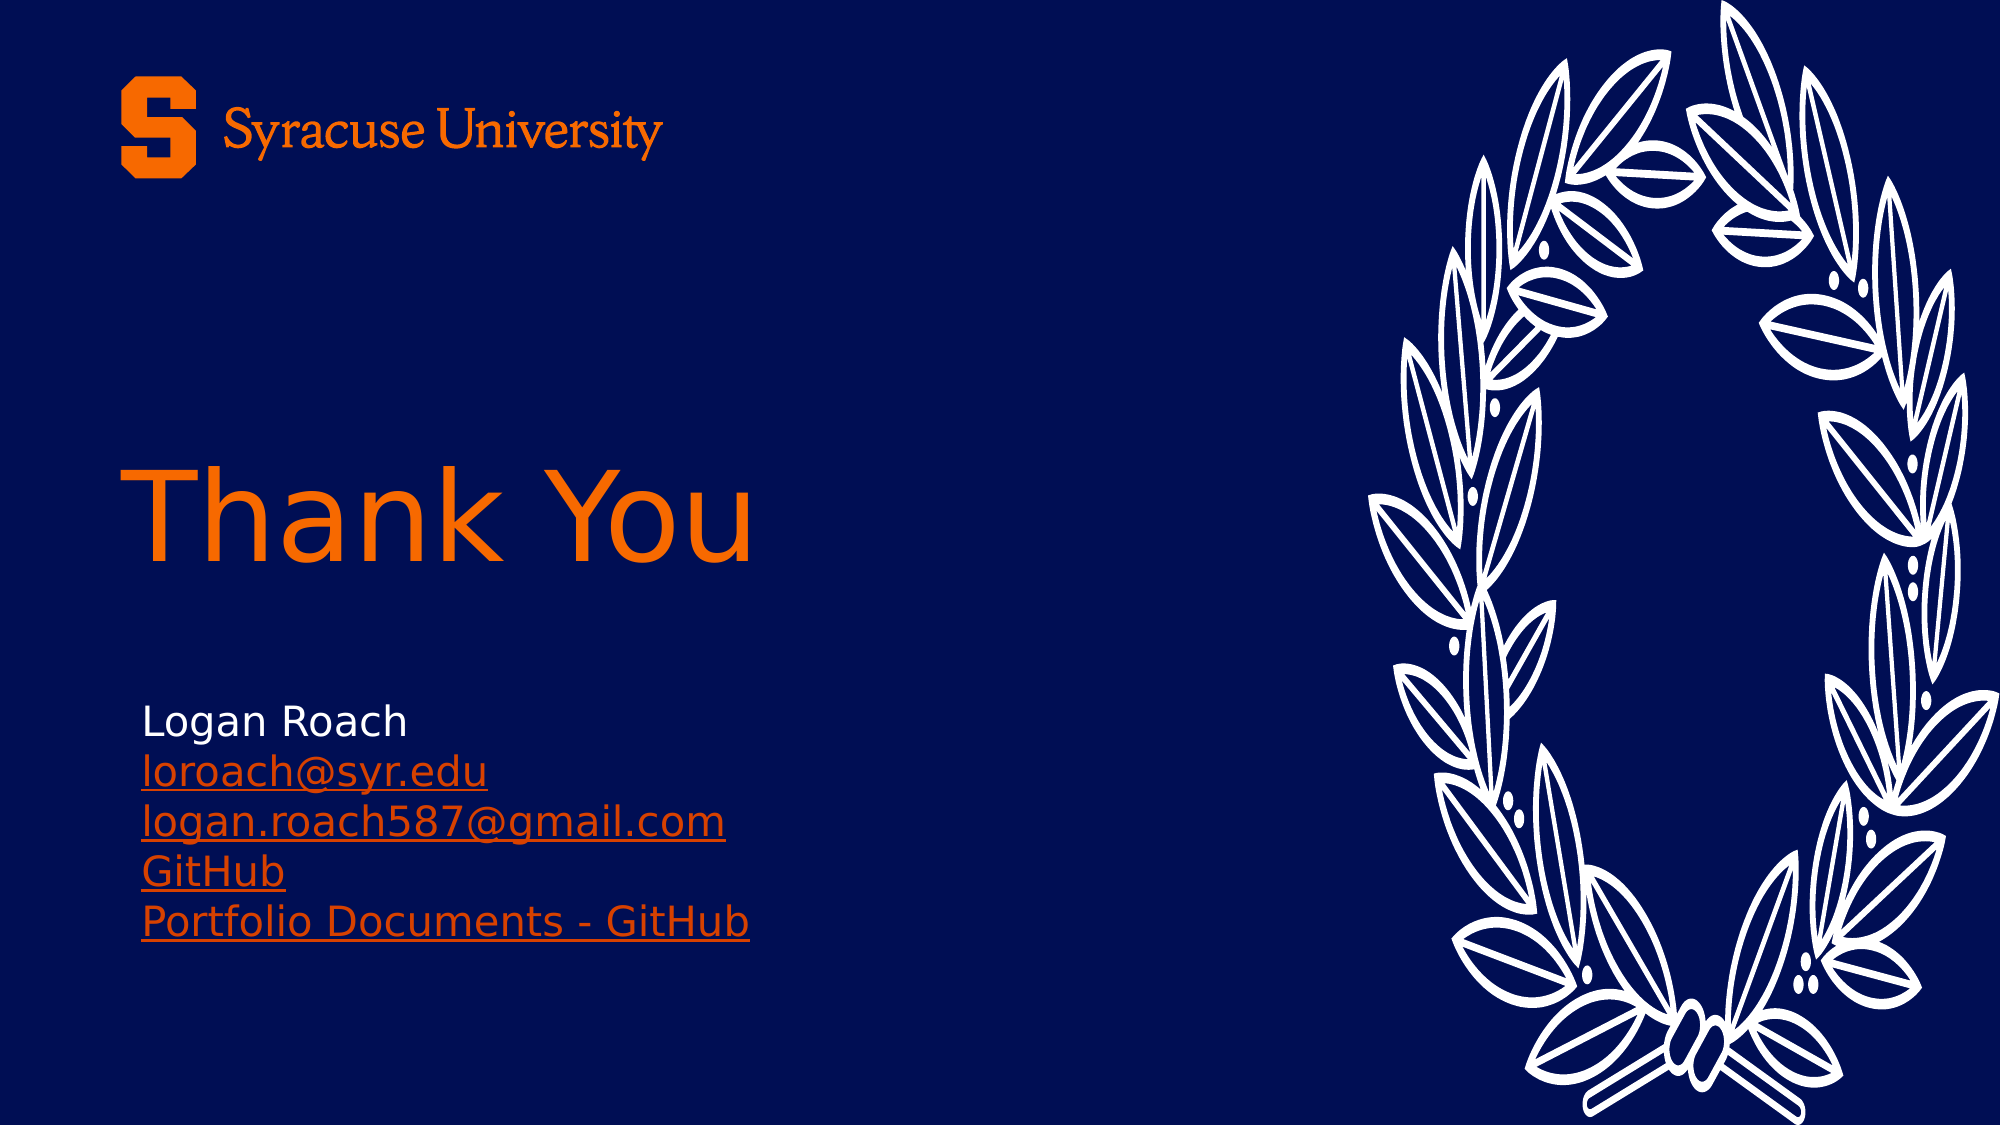

# Thank You
Logan Roach
loroach@syr.edu
logan.roach587@gmail.com
GitHub
Portfolio Documents - GitHub